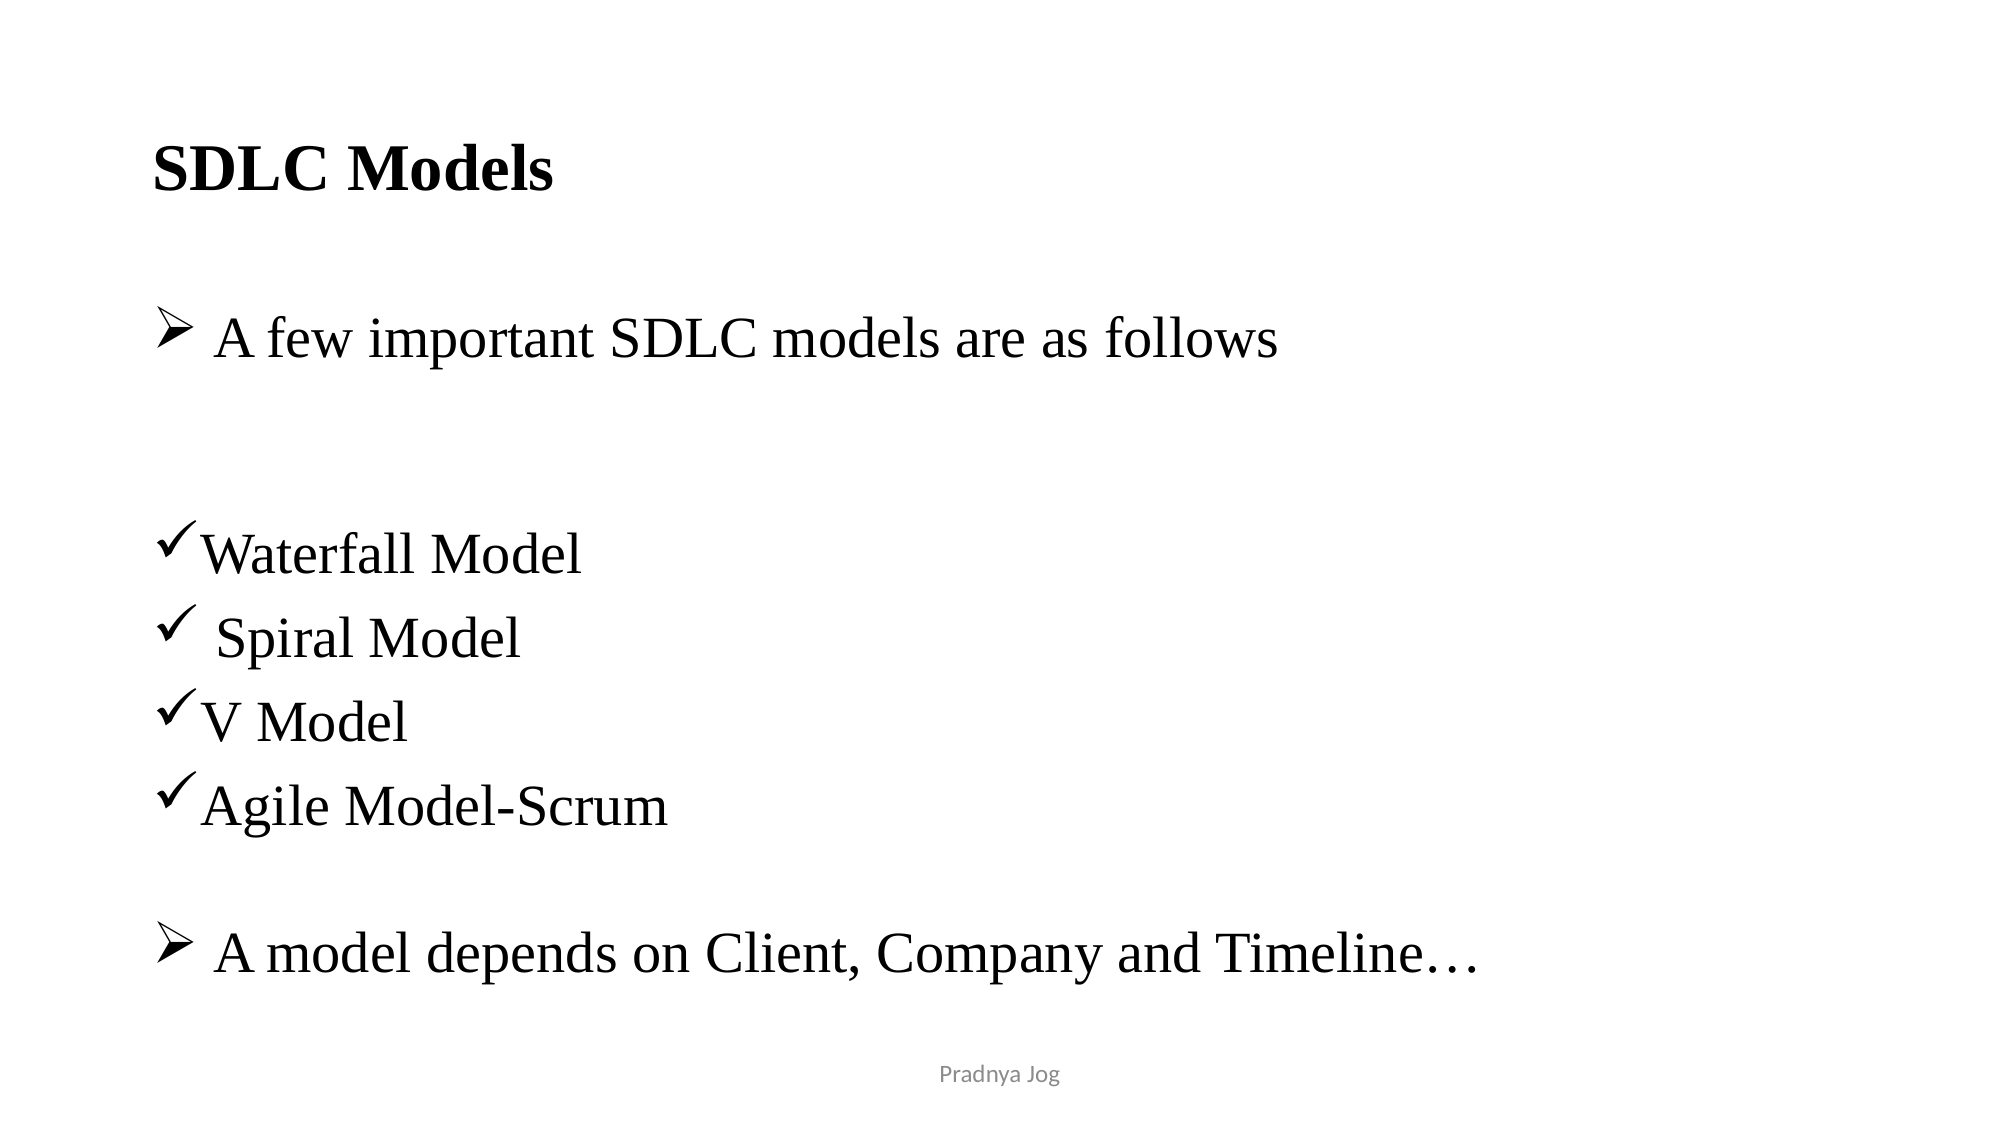

# SDLC Models
 A few important SDLC models are as follows
Waterfall Model
 Spiral Model
V Model
Agile Model-Scrum
 A model depends on Client, Company and Timeline…
Pradnya Jog